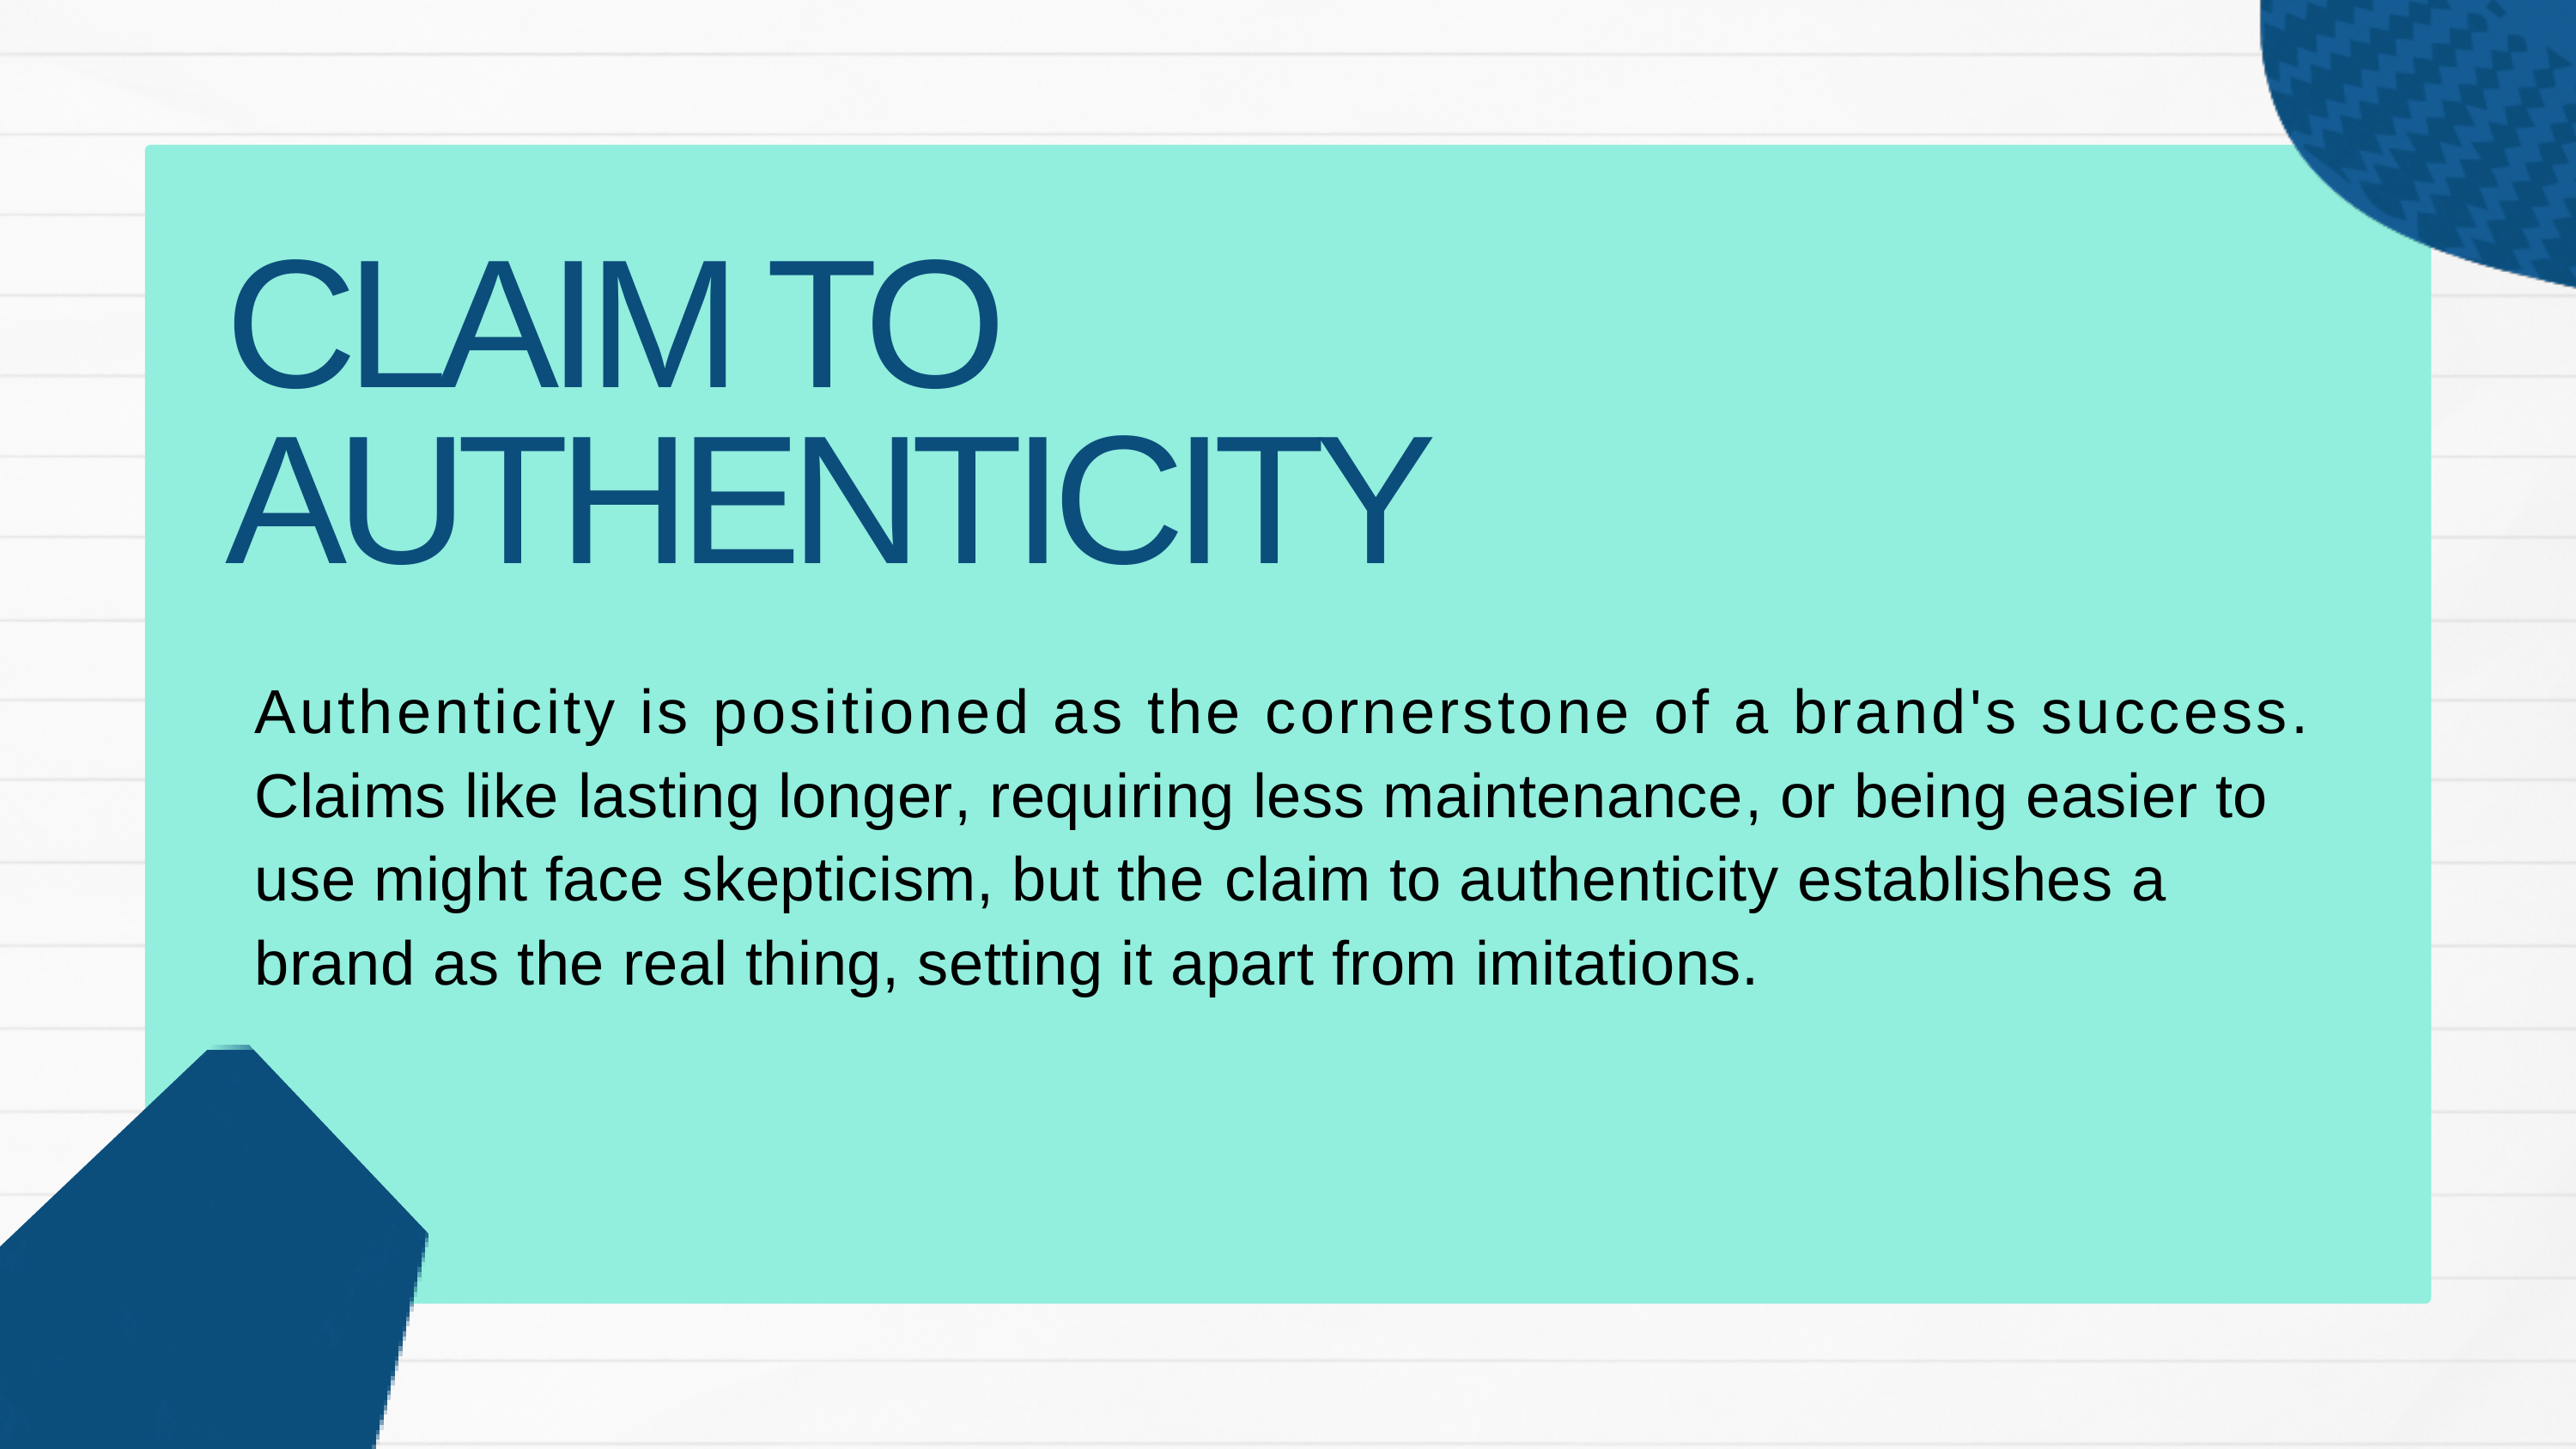

CLAIM TO AUTHENTICITY
Authenticity is positioned as the cornerstone of a brand's success.
Claims like lasting longer, requiring less maintenance, or being easier to use might face skepticism, but the claim to authenticity establishes a brand as the real thing, setting it apart from imitations.